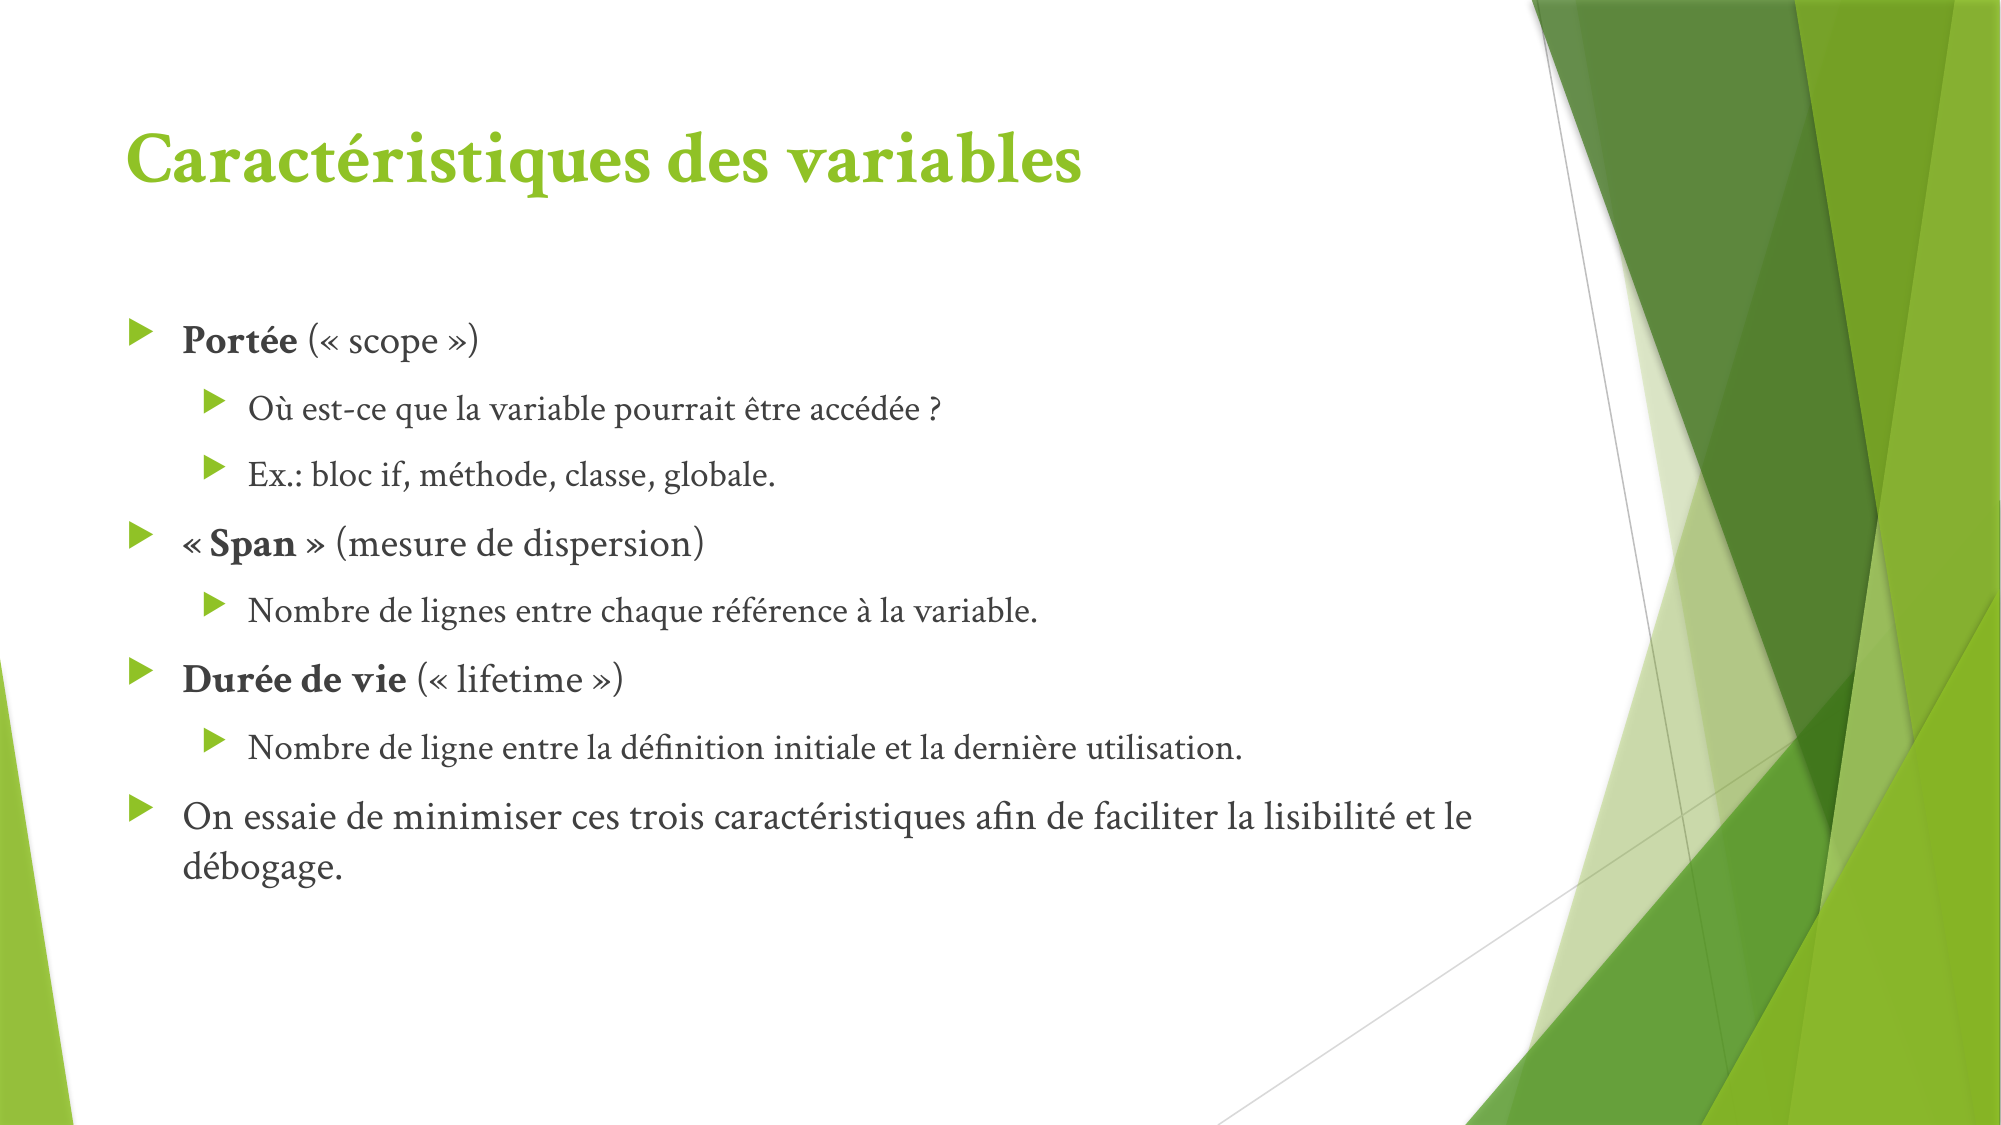

# Caractéristiques des variables
Portée (« scope »)
Où est-ce que la variable pourrait être accédée ?
Ex.: bloc if, méthode, classe, globale.
« Span » (mesure de dispersion)
Nombre de lignes entre chaque référence à la variable.
Durée de vie (« lifetime »)
Nombre de ligne entre la définition initiale et la dernière utilisation.
On essaie de minimiser ces trois caractéristiques afin de faciliter la lisibilité et le débogage.